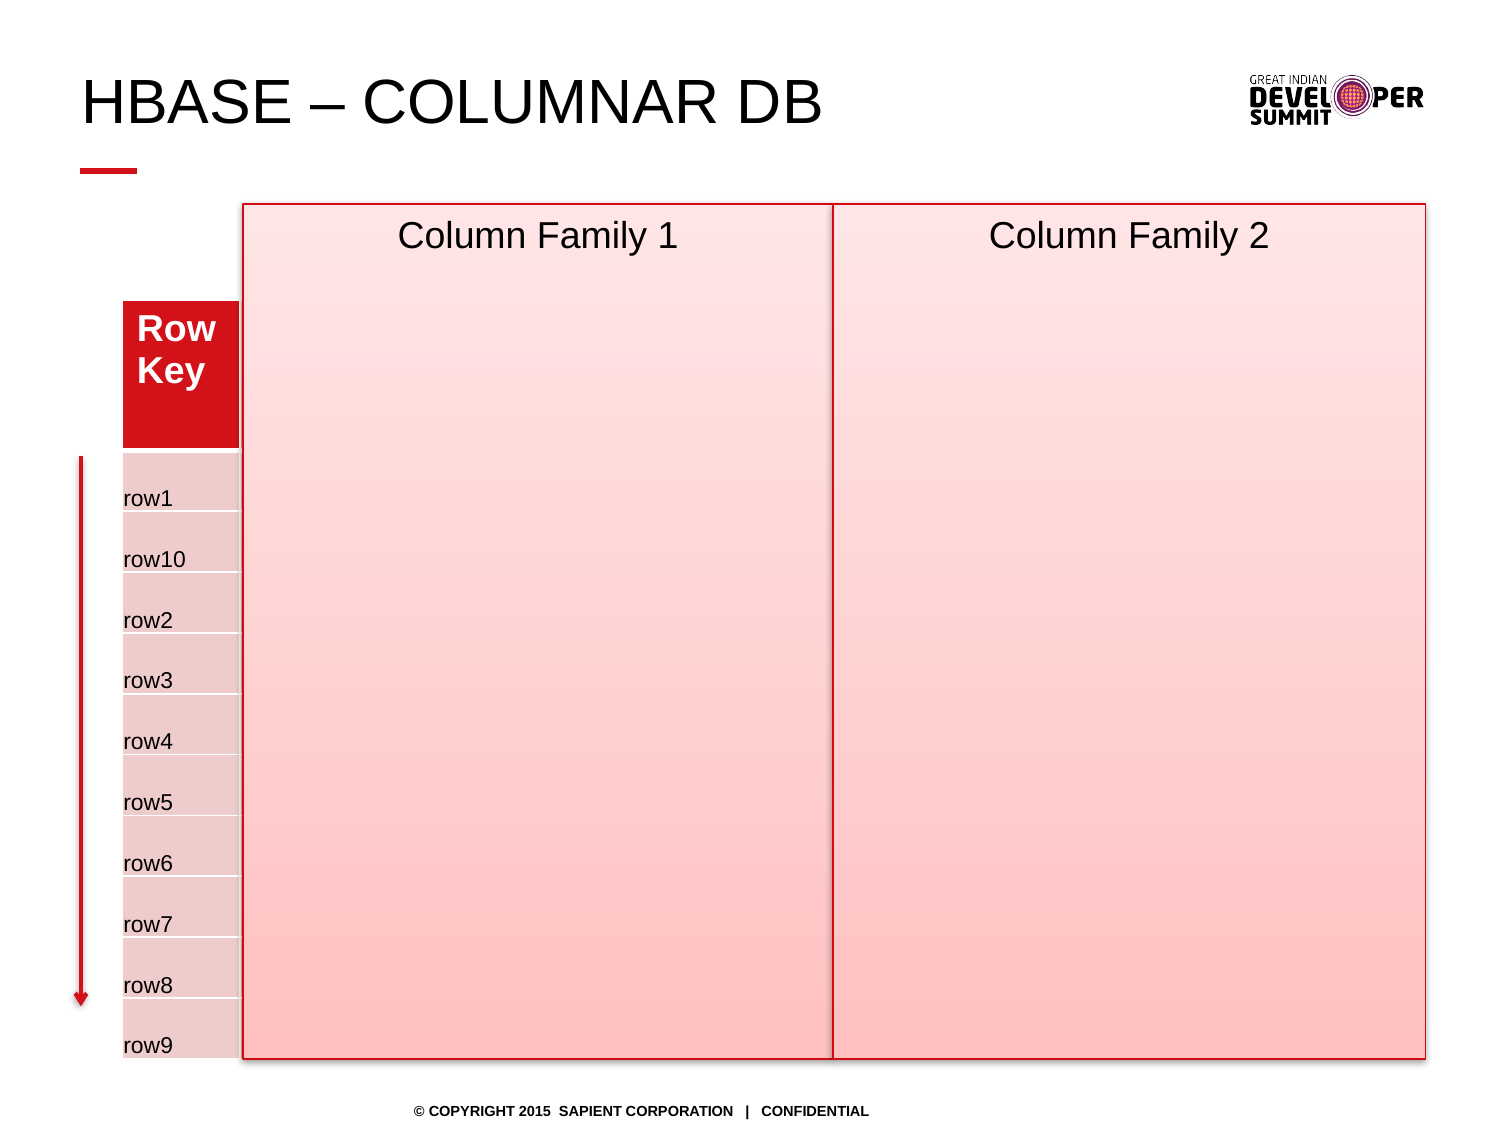

# Hbase – Columnar DB
Column Family 1
Column Family 2
| Row Key | Col\_Qual1 | Col\_Qual2 | Col\_Qual3 | Col\_Qual4 | Col\_Qual5 | Col\_Qual1 | Col\_Qual2 | Col\_Qual3 | Col\_Qual4 | Col\_Qual5 |
| --- | --- | --- | --- | --- | --- | --- | --- | --- | --- | --- |
| row1 |  |  |  |  |  |  |  |  |  |  |
| row10 |  |  |  |  |  |  |  |  |  |  |
| row2 |  |  |  |  |  |  |  |  |  |  |
| row3 |  |  |  |  |  |  |  |  |  |  |
| row4 |  |  |  |  |  |  |  |  |  |  |
| row5 |  |  |  |  |  |  |  |  |  |  |
| row6 |  |  |  |  |  |  |  |  |  |  |
| row7 |  |  |  |  |  |  |  |  |  |  |
| row8 |  |  |  |  |  |  |  |  |  |  |
| row9 |  |  |  |  |  |  |  |  |  |  |
© COPYRIGHT 2015  SAPIENT CORPORATION   |   CONFIDENTIAL